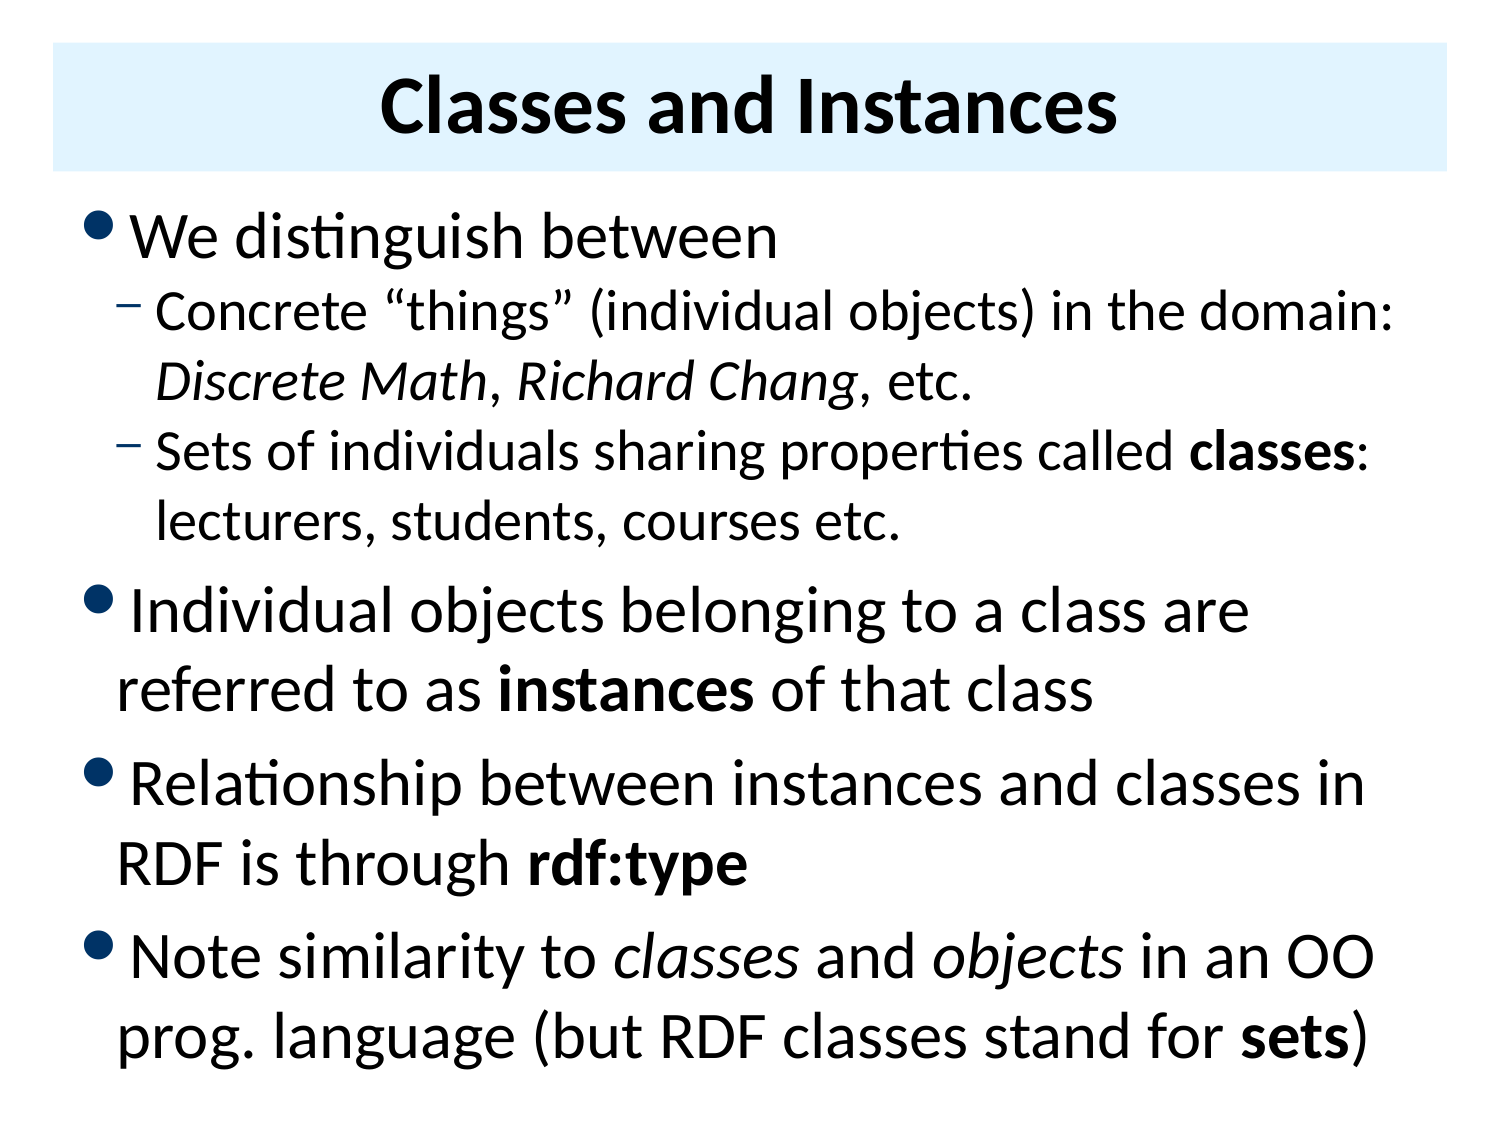

# Classes and Instances
We distinguish between
Concrete “things” (individual objects) in the domain: Discrete Math, Richard Chang, etc.
Sets of individuals sharing properties called classes: lecturers, students, courses etc.
Individual objects belonging to a class are referred to as instances of that class
Relationship between instances and classes in RDF is through rdf:type
Note similarity to classes and objects in an OO prog. language (but RDF classes stand for sets)